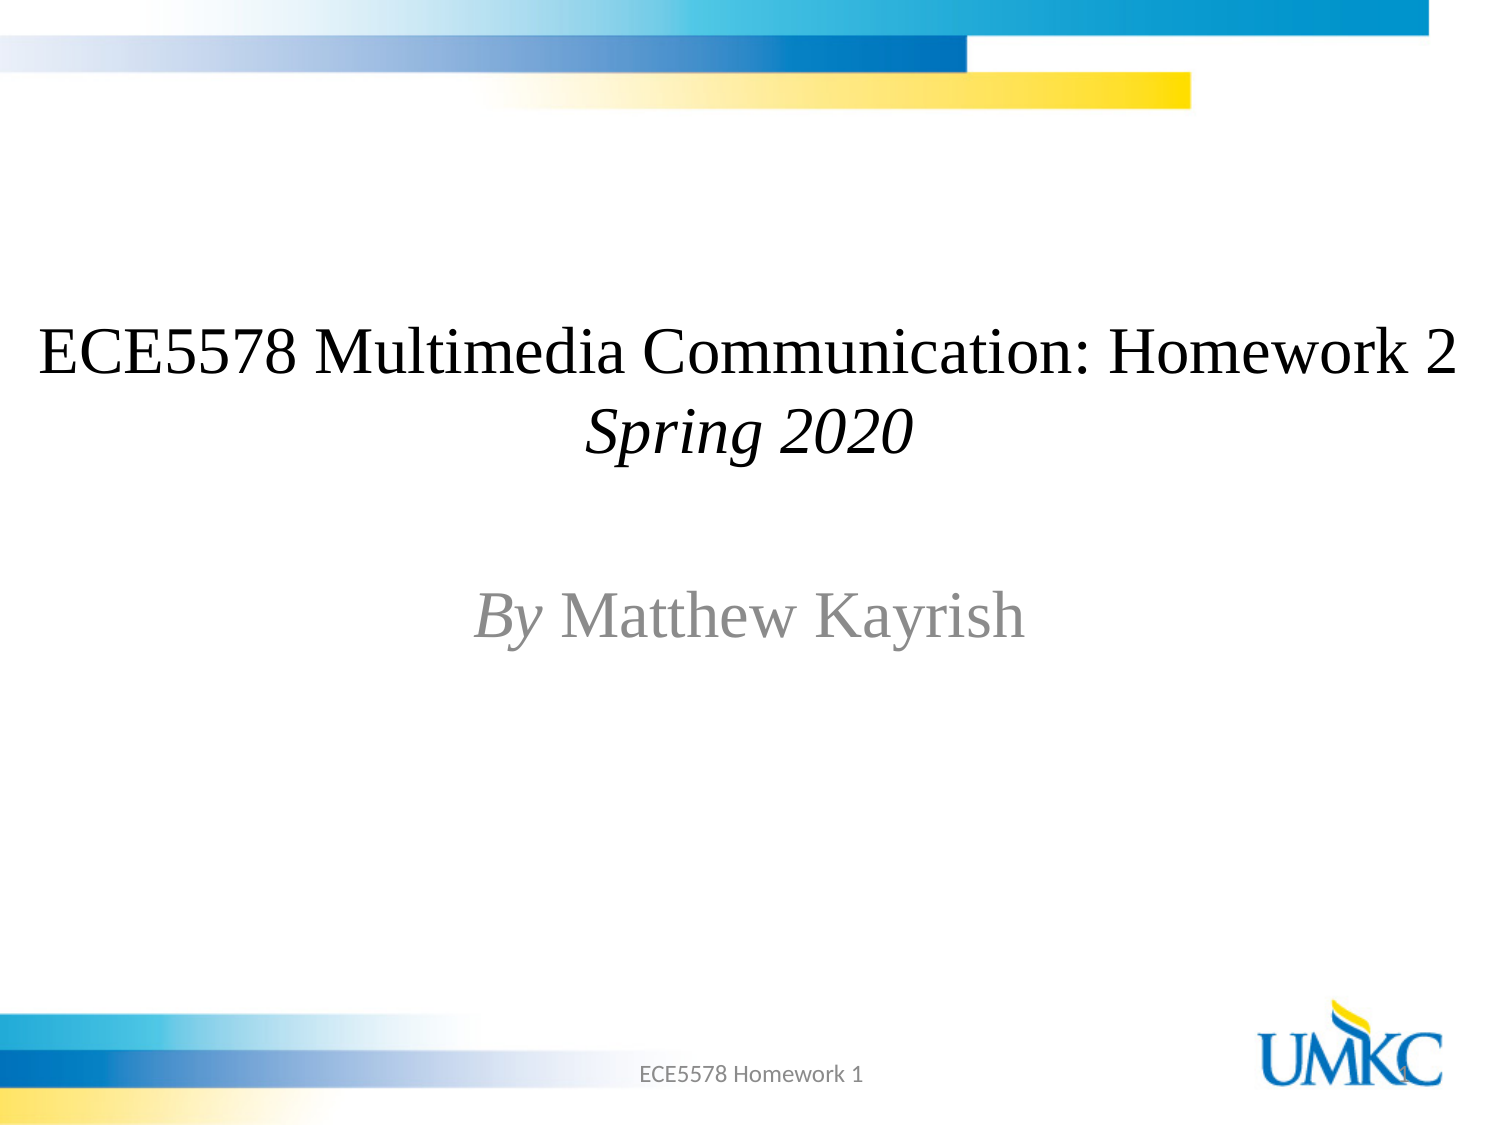

# ECE5578 Multimedia Communication: Homework 2 Spring 2020
By Matthew Kayrish
ECE5578 Homework 1
1